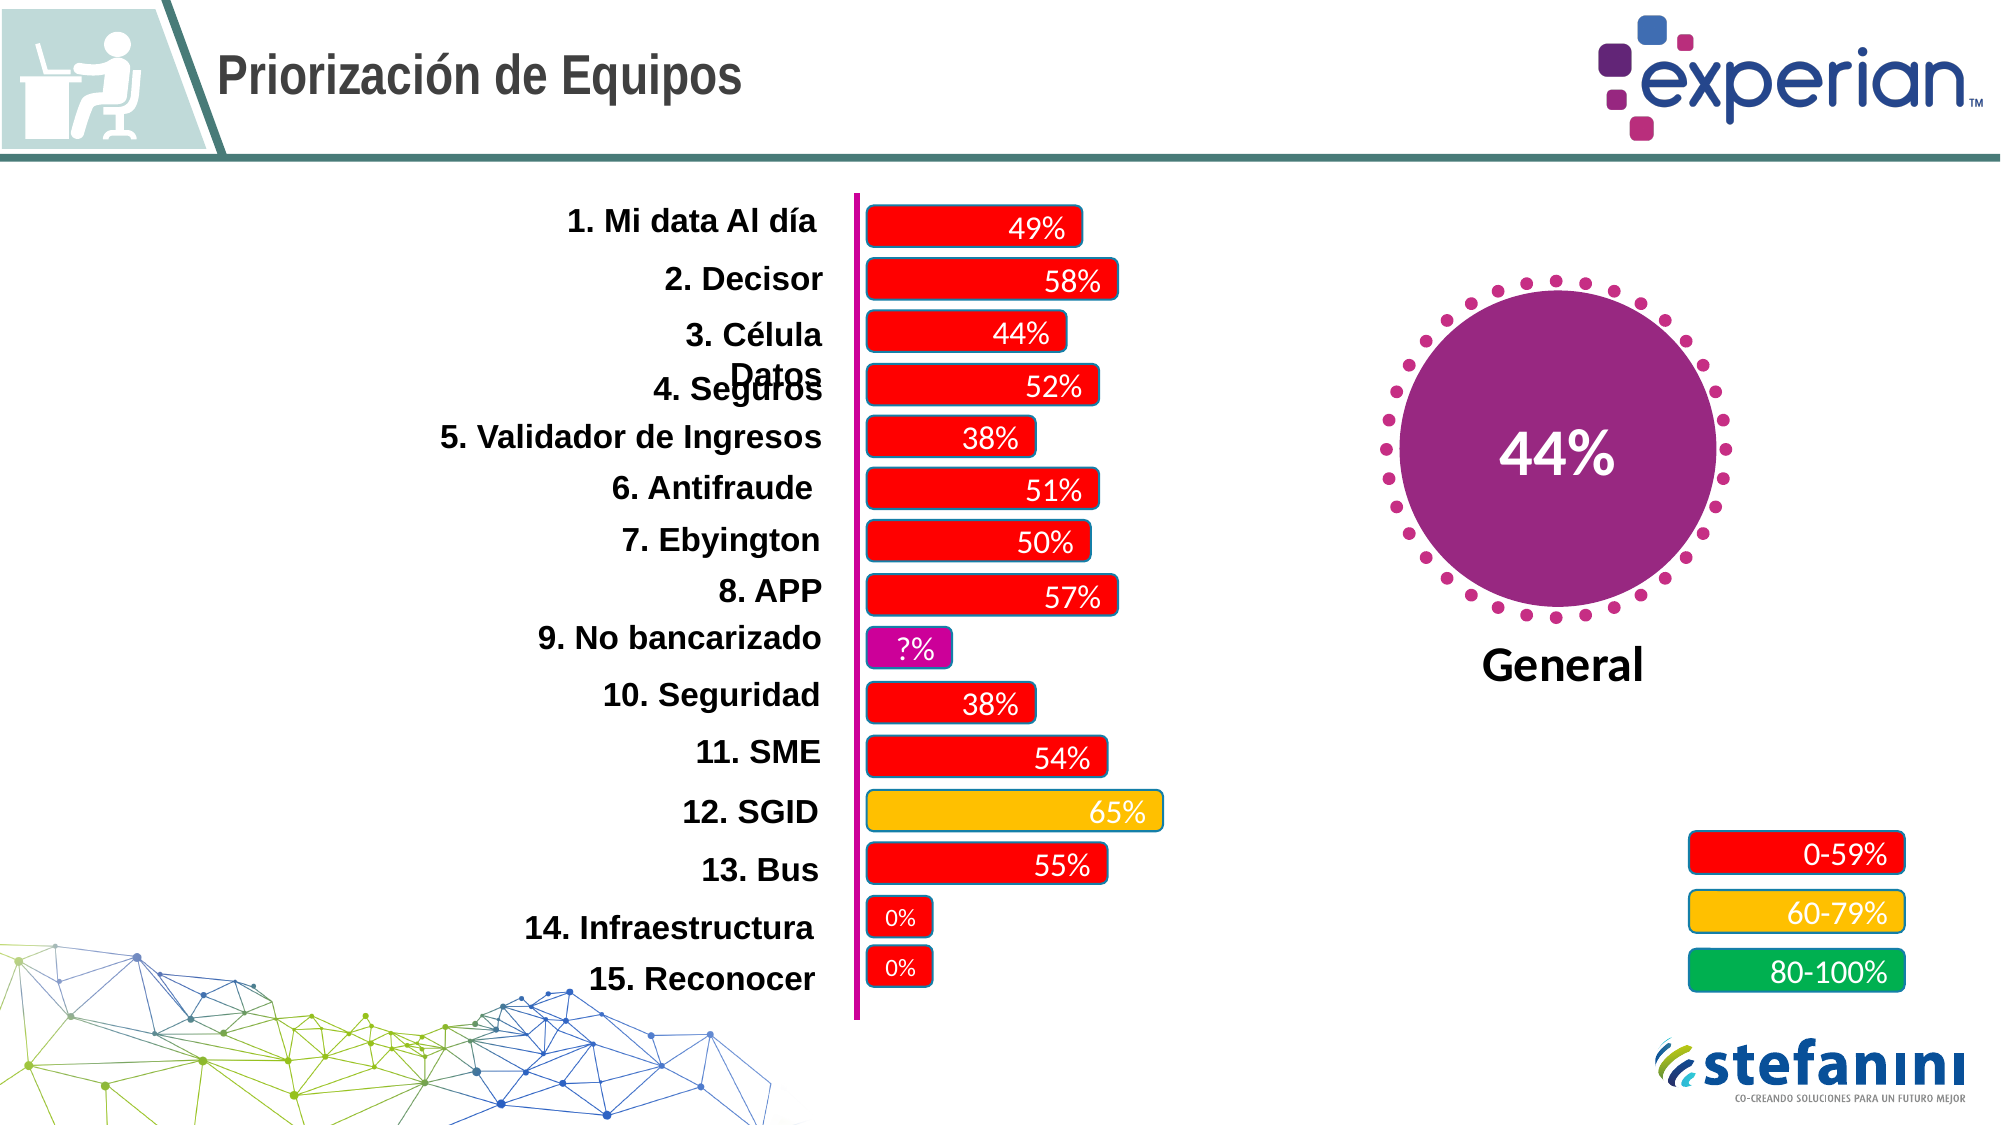

# Priorización de Equipos
1. Mi data Al día
49%
2. Decisor
58%
3. Célula Datos
44%
4. Seguros
52%
5. Validador de Ingresos
38%
6. Antifraude
51%
7. Ebyington
50%
8. APP
57%
9. No bancarizado
?%
10. Seguridad
38%
11. SME
54%
12. SGID
65%
13. Bus
55%
0%
14. Infraestructura
0%
15. Reconocer

44%

General
0-59%
60-79%
80-100%